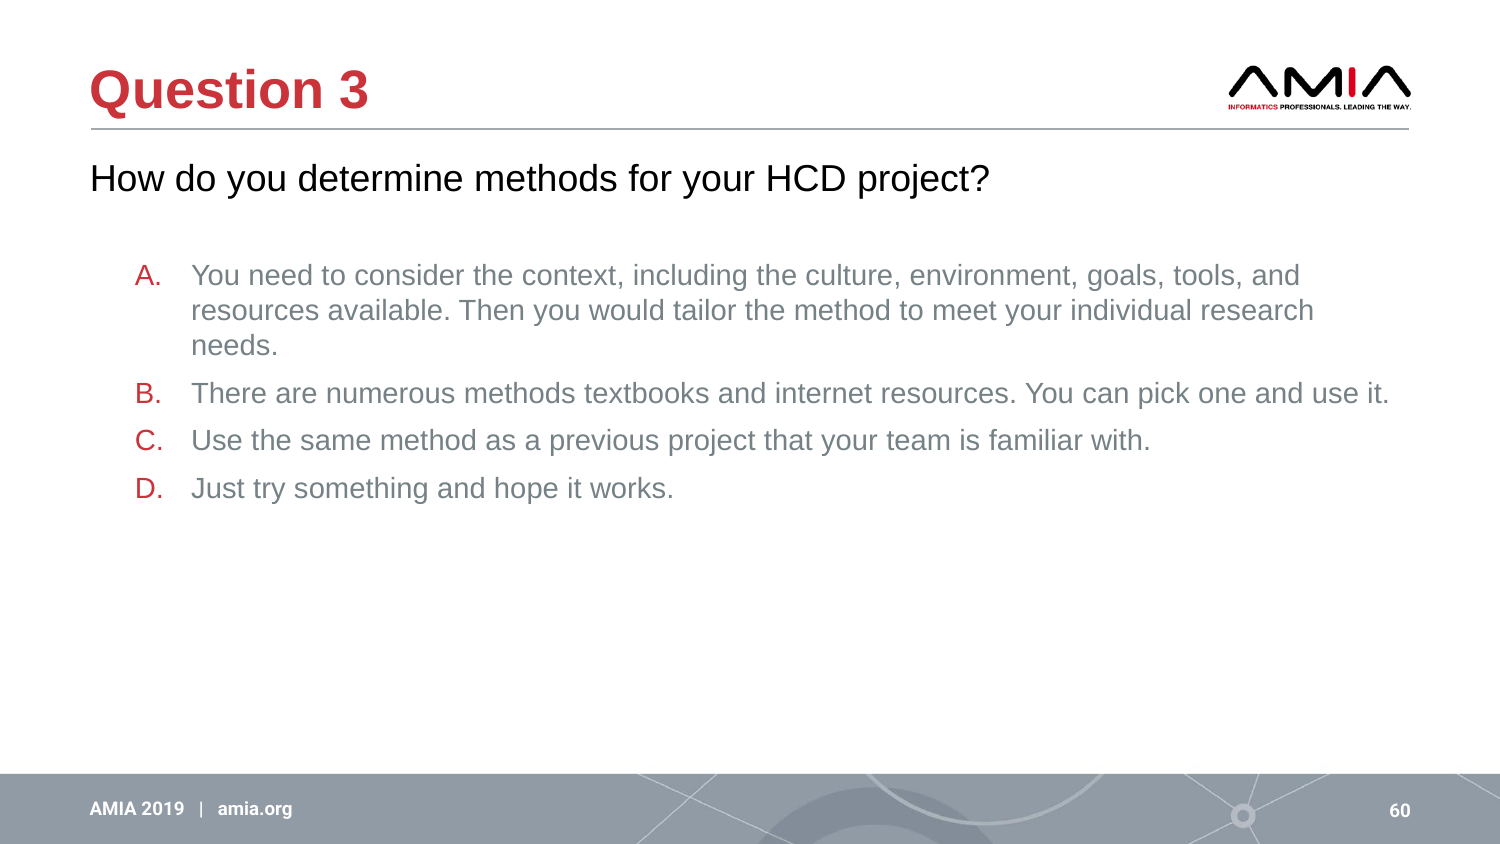

# Question 3
How do you determine methods for your HCD project?

You need to consider the context, including the culture, environment, goals, tools, and resources available. Then you would tailor the method to meet your individual research needs.
There are numerous methods textbooks and internet resources. You can pick one and use it.
Use the same method as a previous project that your team is familiar with.
Just try something and hope it works.

AMIA 2019   |   amia.org
60